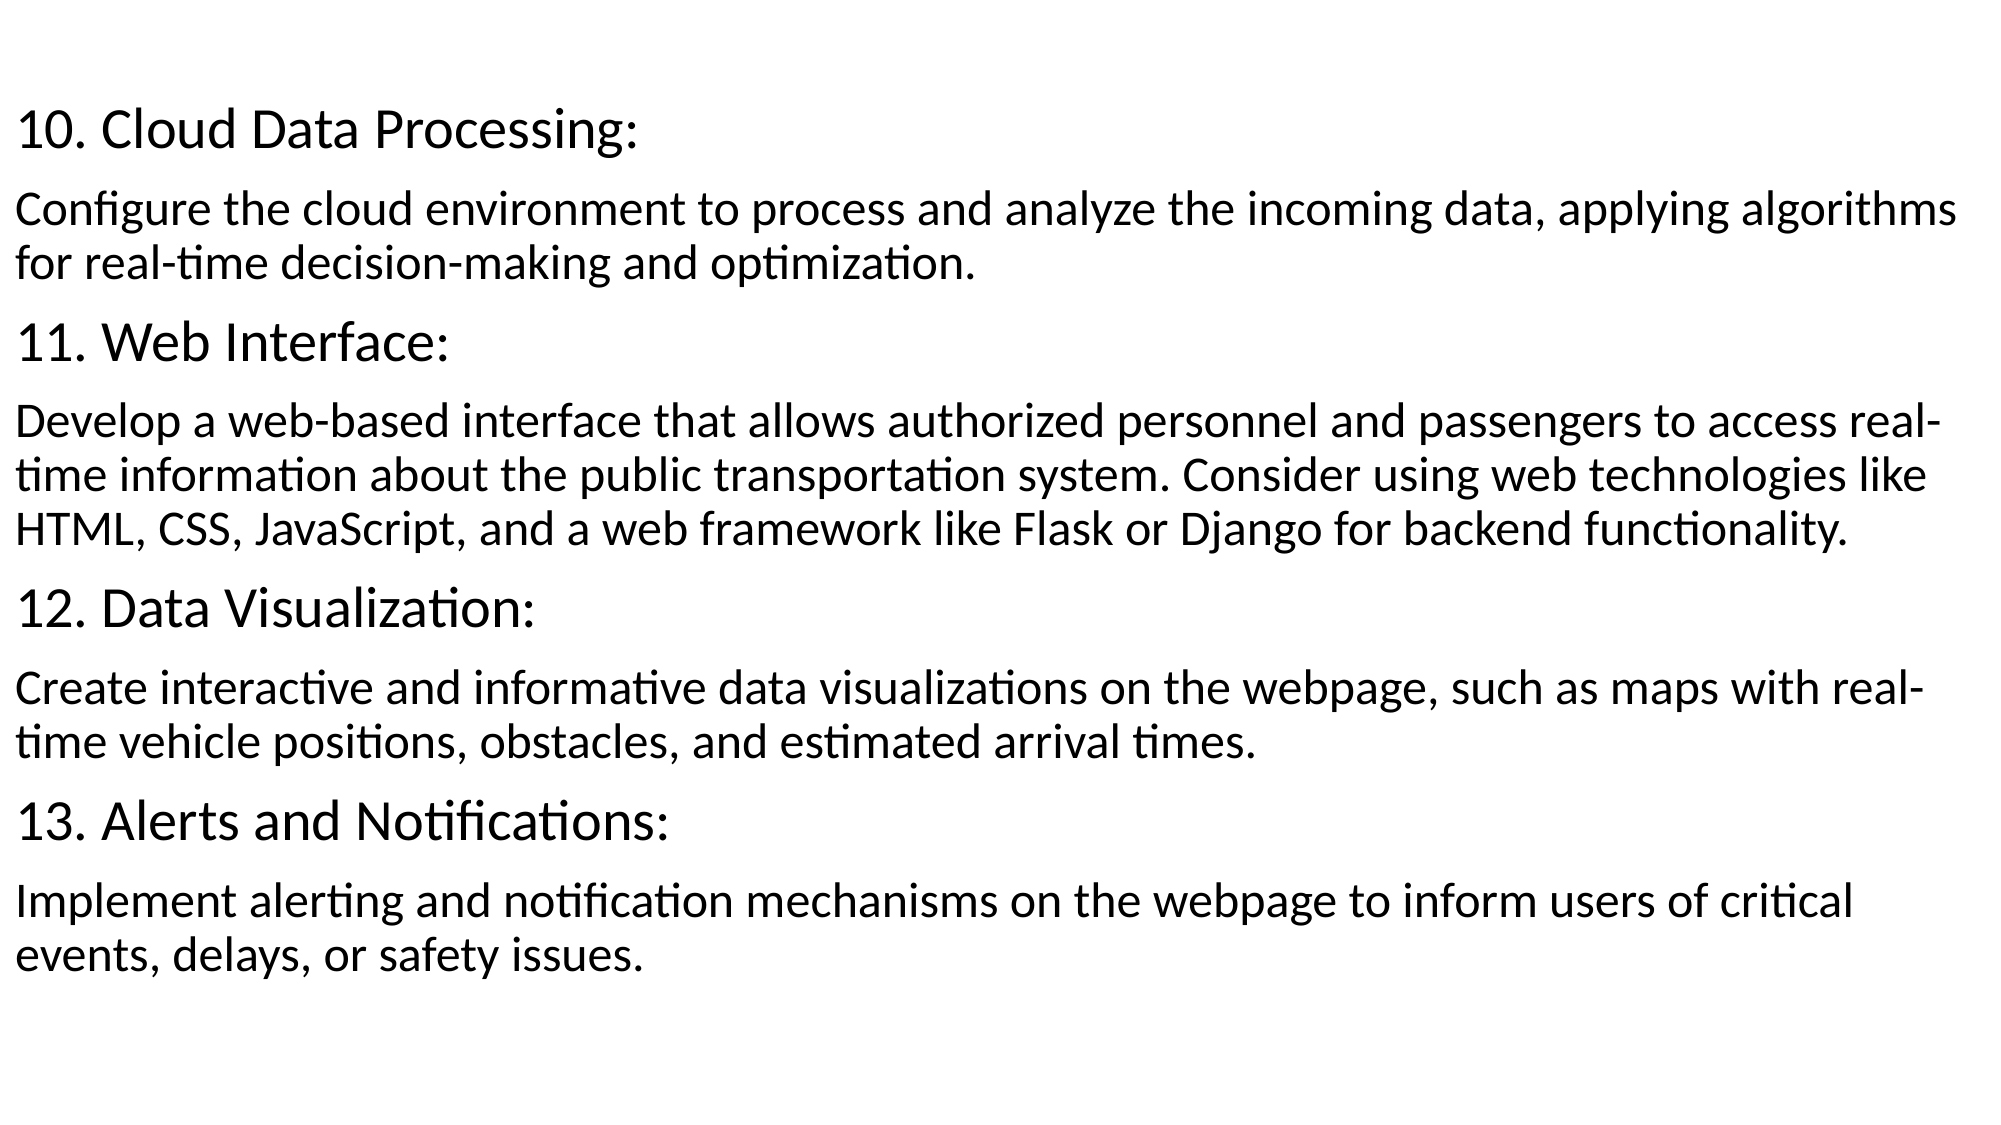

10. Cloud Data Processing:
Configure the cloud environment to process and analyze the incoming data, applying algorithms for real-time decision-making and optimization.
11. Web Interface:
Develop a web-based interface that allows authorized personnel and passengers to access real-time information about the public transportation system. Consider using web technologies like HTML, CSS, JavaScript, and a web framework like Flask or Django for backend functionality.
12. Data Visualization:
Create interactive and informative data visualizations on the webpage, such as maps with real-time vehicle positions, obstacles, and estimated arrival times.
13. Alerts and Notifications:
Implement alerting and notification mechanisms on the webpage to inform users of critical events, delays, or safety issues.